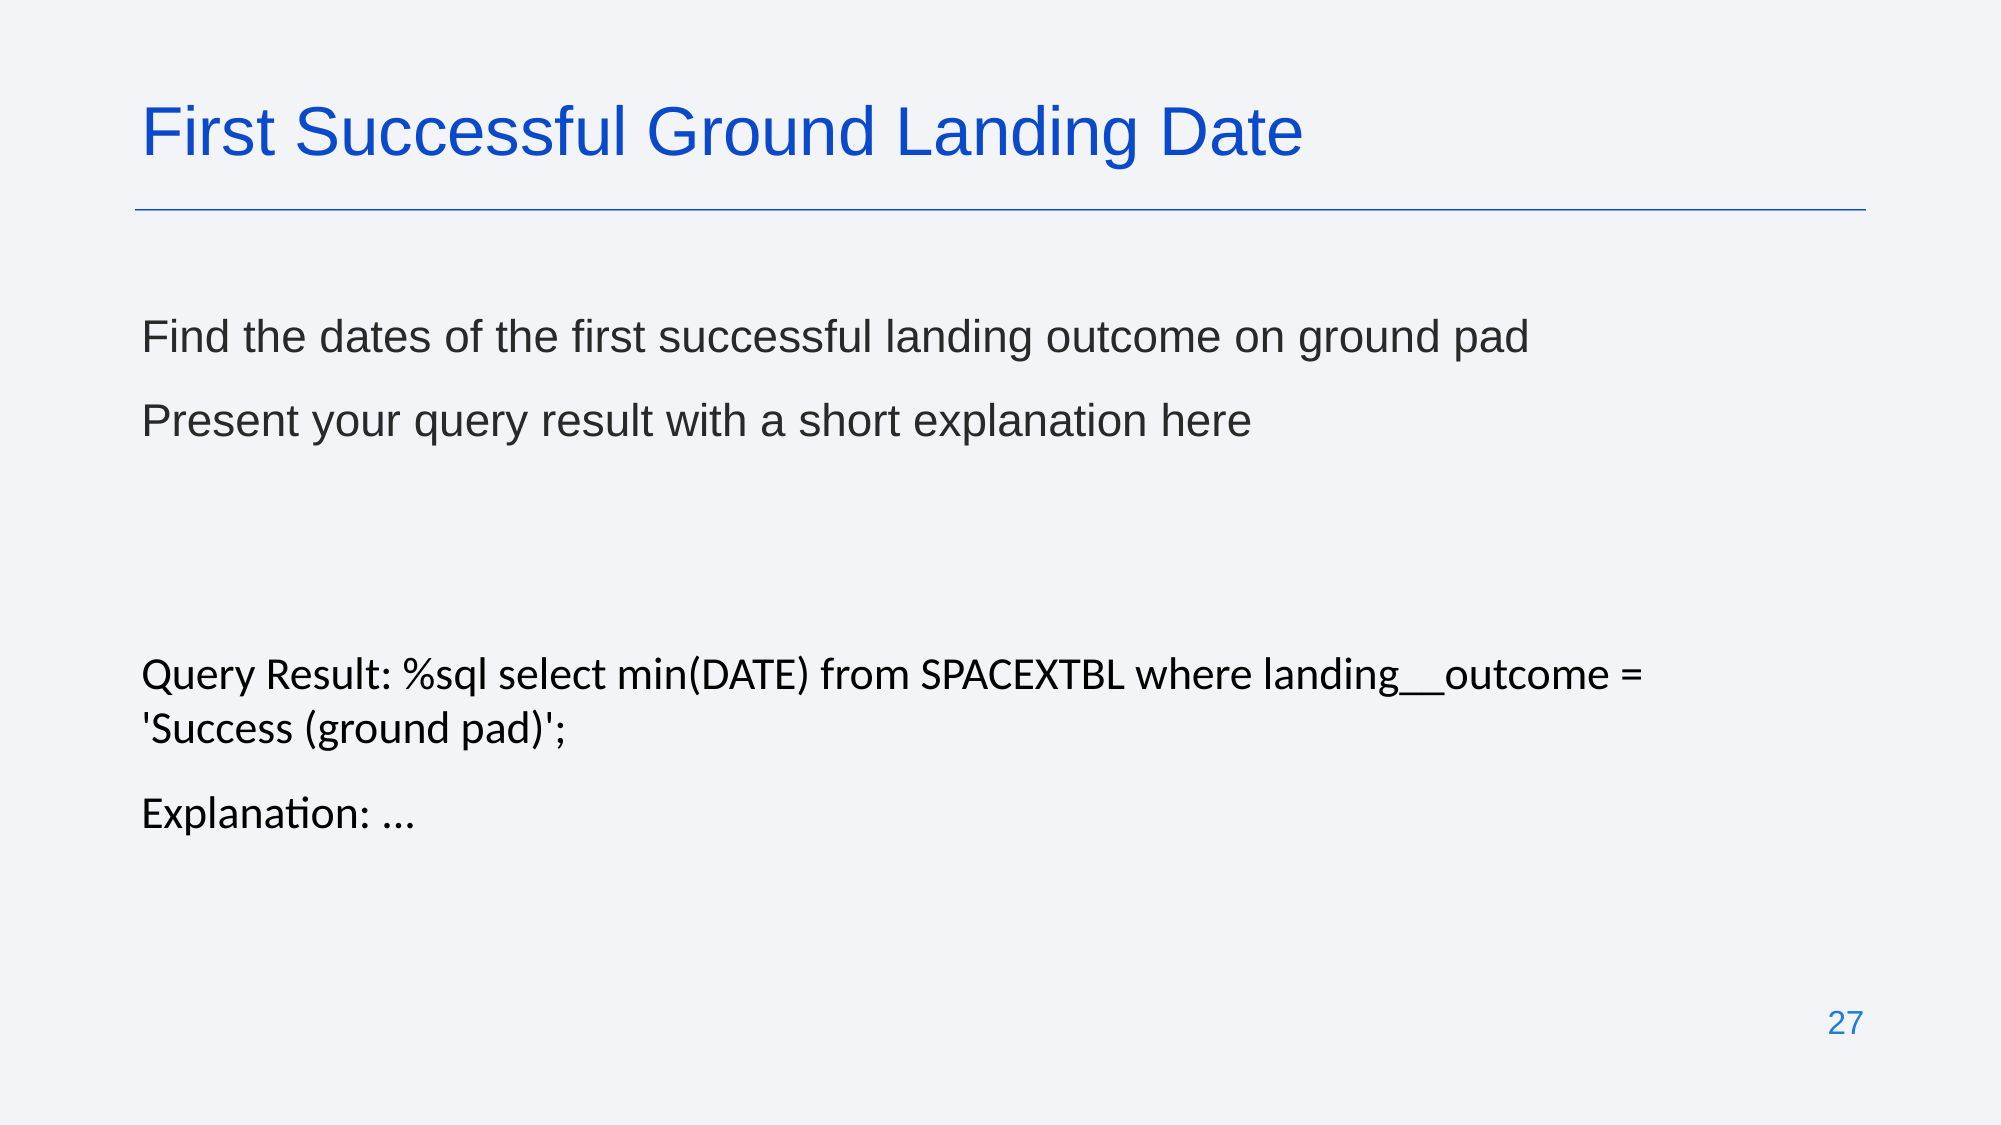

First Successful Ground Landing Date
Find the dates of the first successful landing outcome on ground pad
Present your query result with a short explanation here

Query Result: %sql select min(DATE) from SPACEXTBL where landing__outcome = 'Success (ground pad)';
Explanation: ...
27